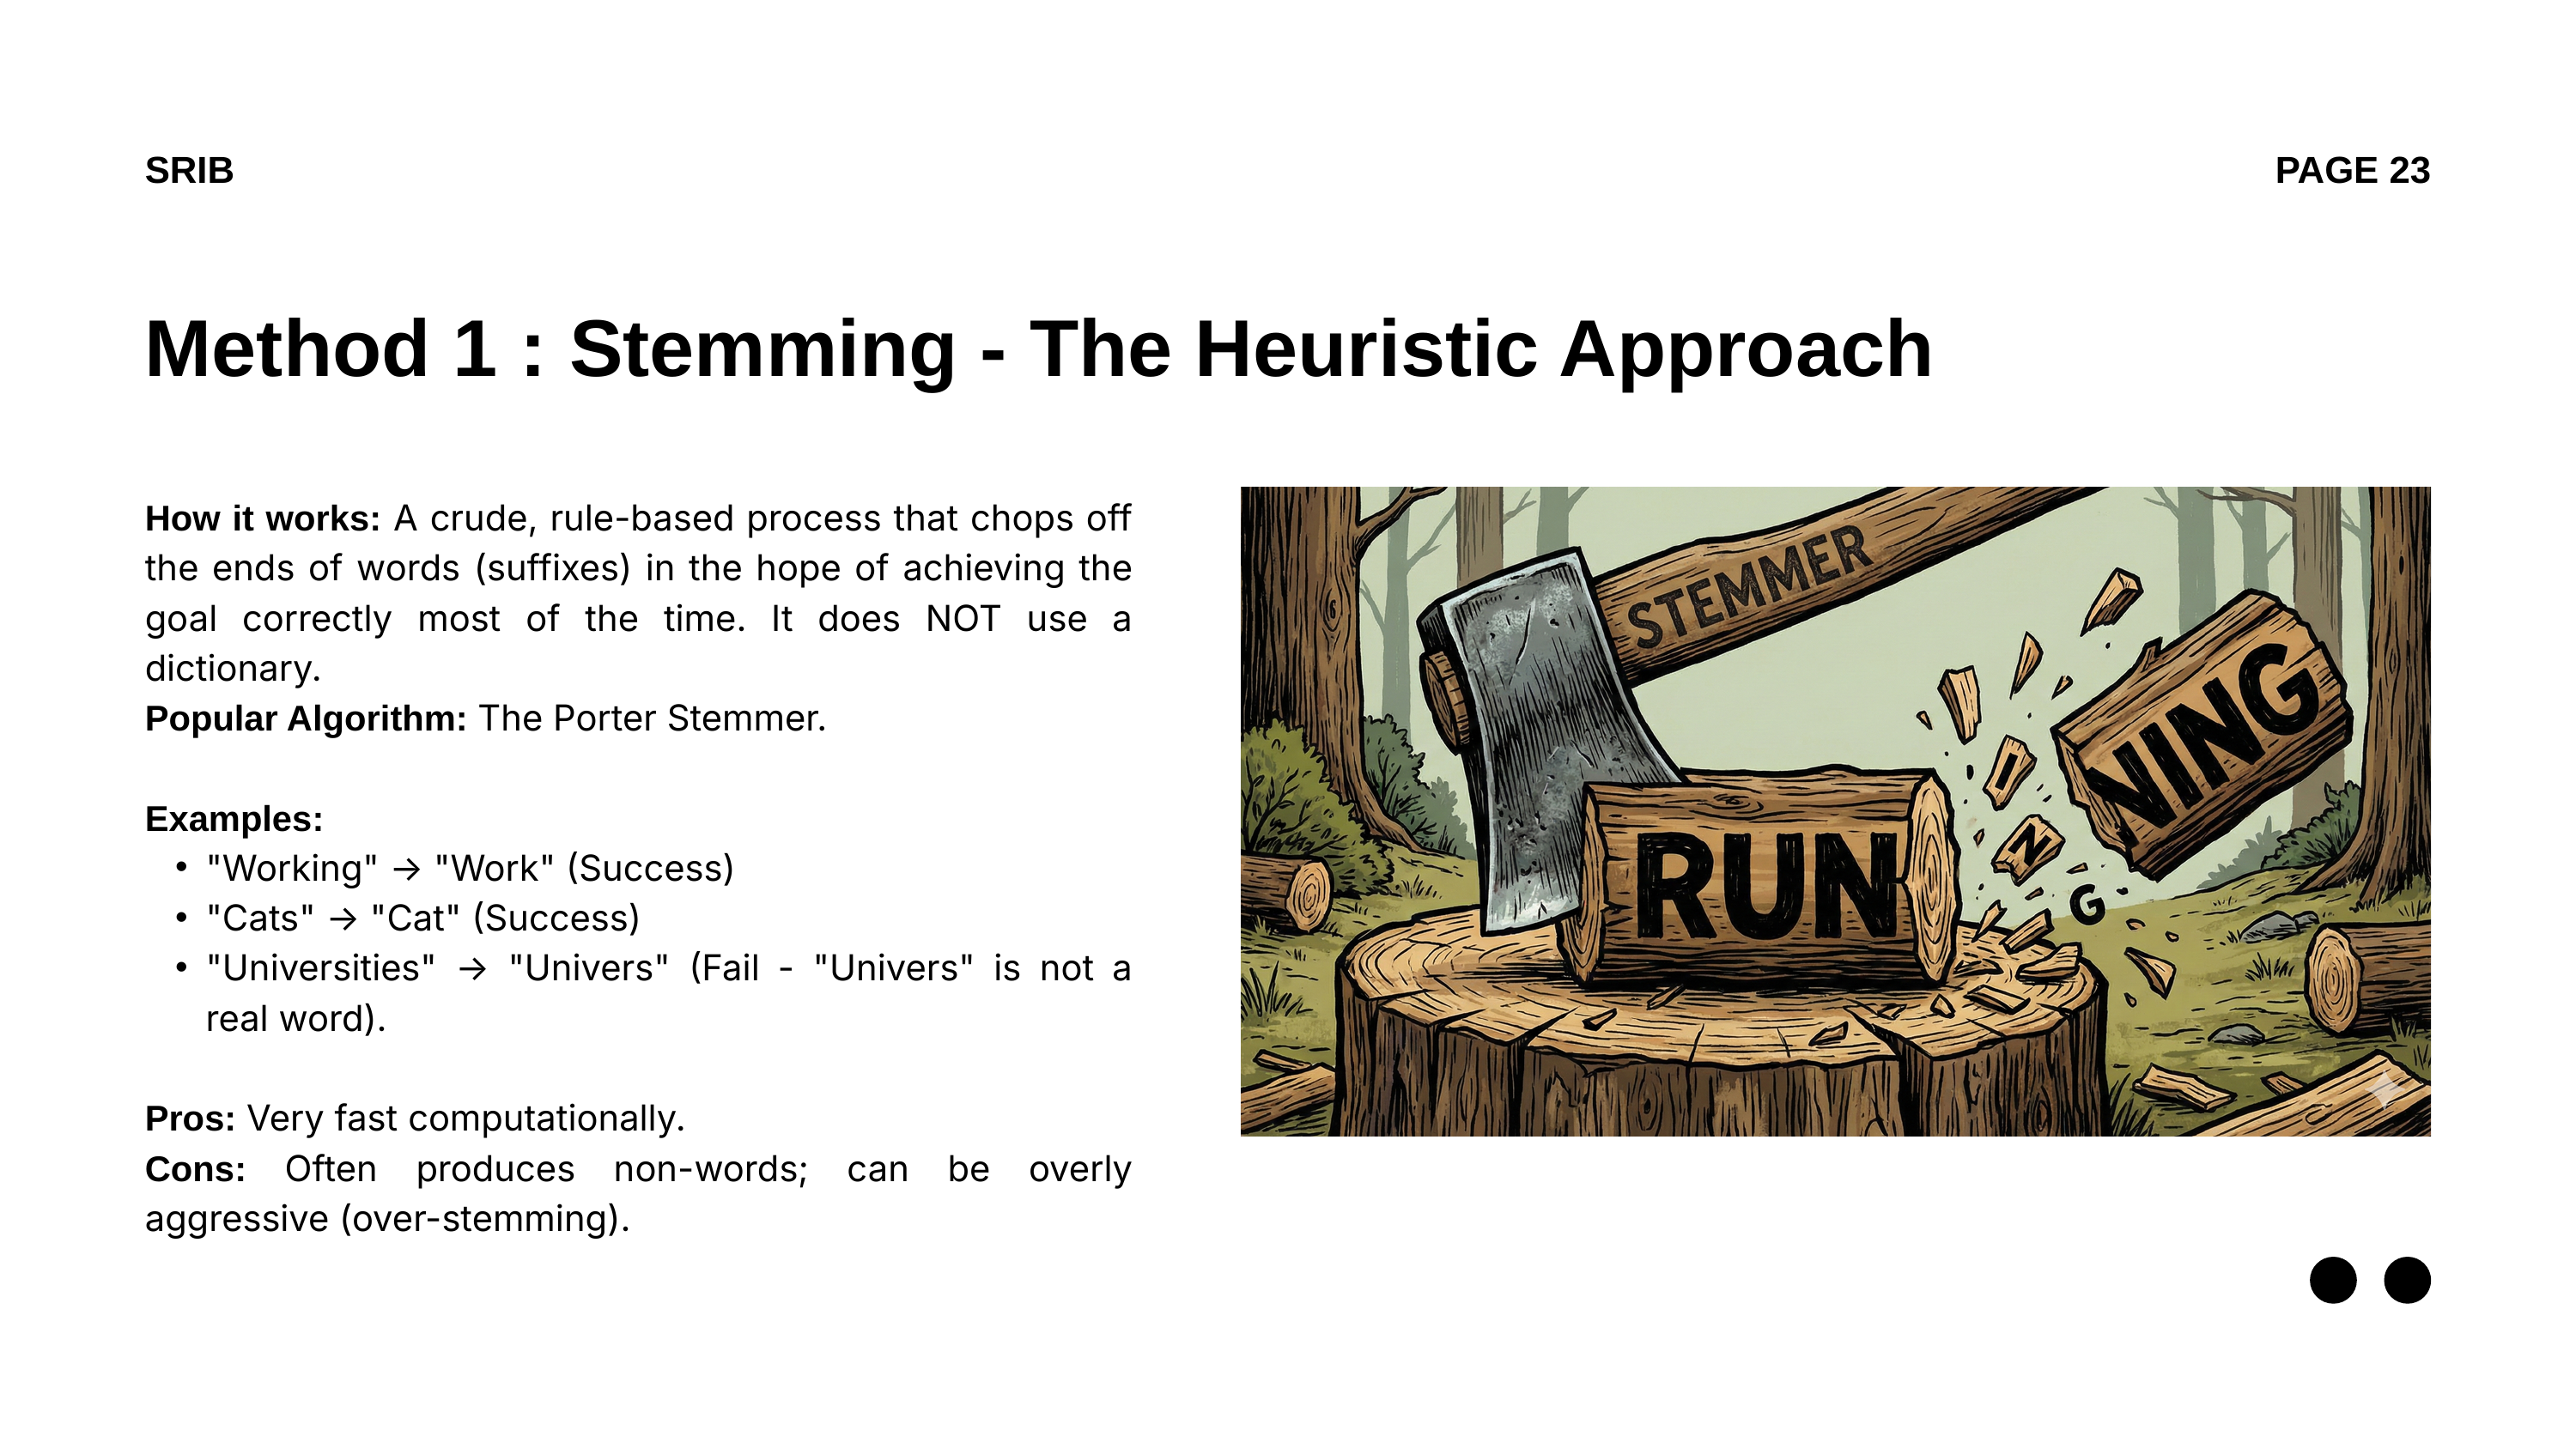

SRIB
PAGE 23
Method 1 : Stemming - The Heuristic Approach

How it works: A crude, rule-based process that chops off the ends of words (suffixes) in the hope of achieving the goal correctly most of the time. It does NOT use a dictionary.
Popular Algorithm: The Porter Stemmer.

Examples:
"Working" -> "Work" (Success)
"Cats" -> "Cat" (Success)
"Universities" -> "Univers" (Fail - "Univers" is not a real word).

Pros: Very fast computationally.
Cons: Often produces non-words; can be overly aggressive (over-stemming).